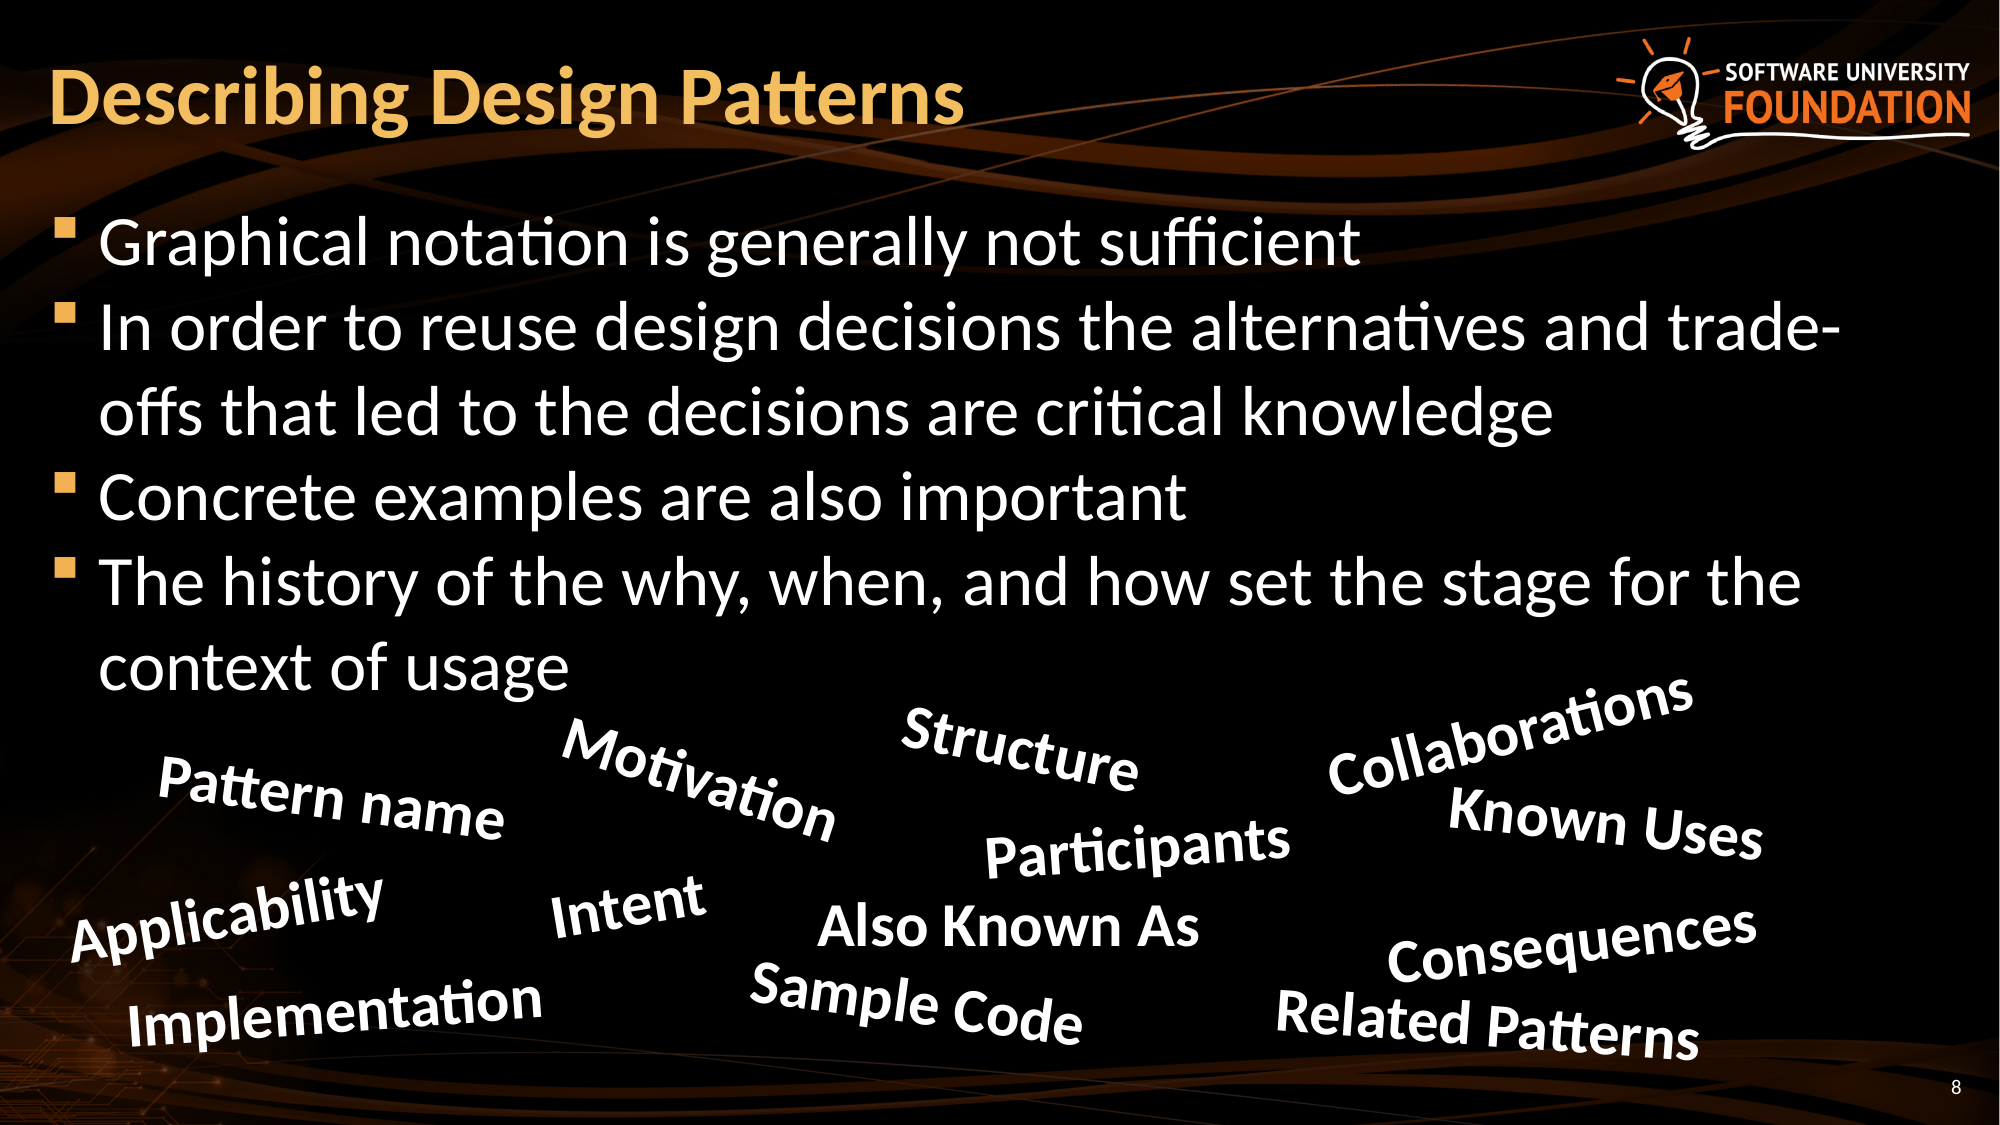

# Describing Design Patterns
Graphical notation is generally not sufficient
In order to reuse design decisions the alternatives and trade-offs that led to the decisions are critical knowledge
Concrete examples are also important
The history of the why, when, and how set the stage for the context of usage
Collaborations
Structure
Motivation
Pattern name
Known Uses
Participants
Intent
Applicability
Also Known As
Consequences
Implementation
Sample Code
Related Patterns
8